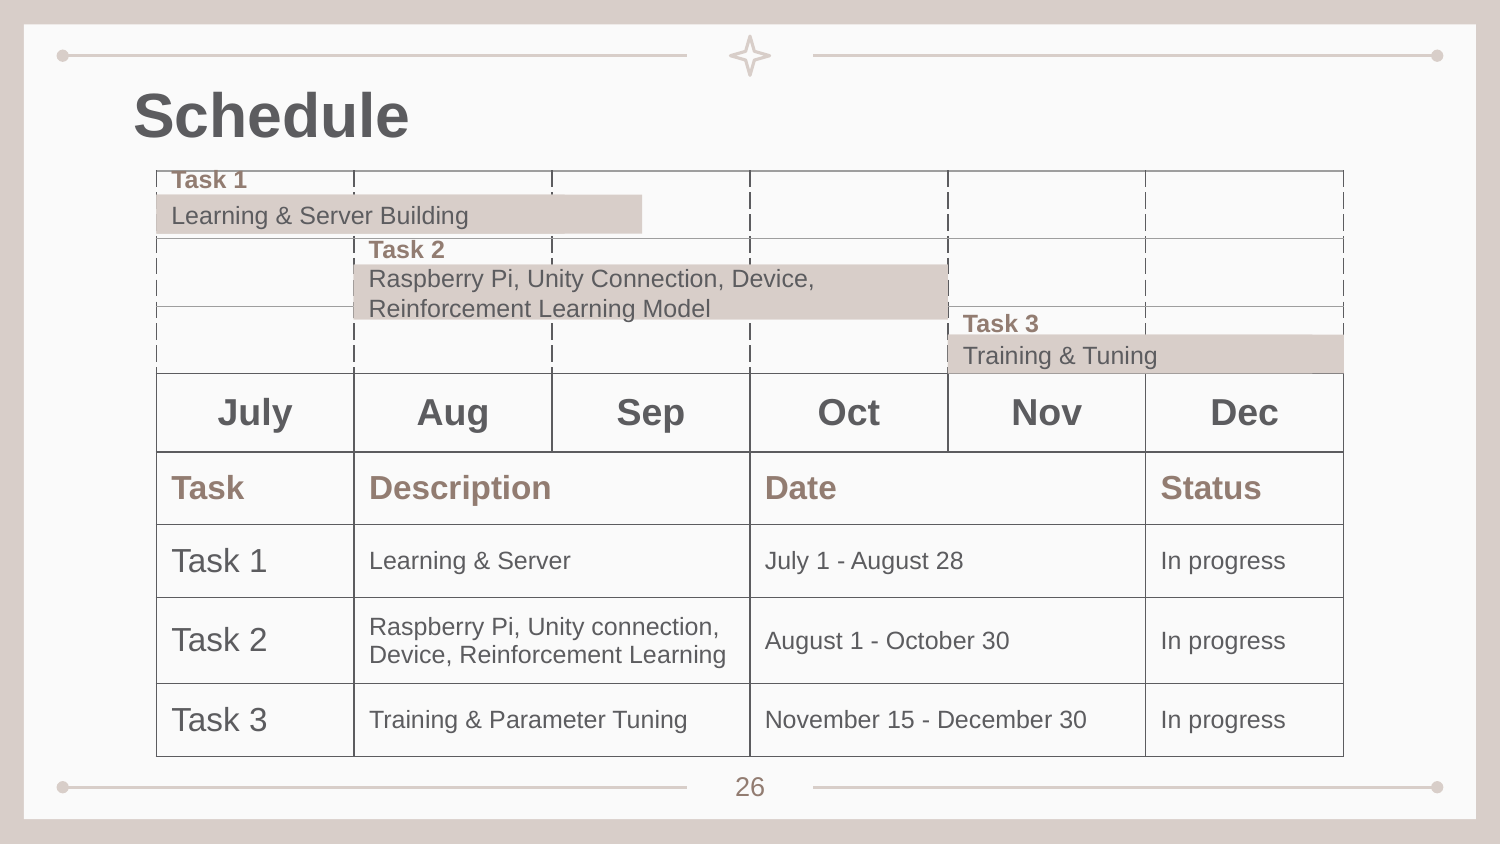

# Schedule
Task 1
|  |  |  |  |  |  |
| --- | --- | --- | --- | --- | --- |
|  |  |  |  |  |  |
|  |  |  |  |  |  |
| July | Aug | Sep | Oct | Nov | Dec |
| Task | Description |  | Date |  | Status |
| Task 1 | Learning & Server |  | July 1 - August 28 |  | In progress |
| Task 2 | Raspberry Pi, Unity connection, Device, Reinforcement Learning |  | August 1 - October 30 |  | In progress |
| Task 3 | Training & Parameter Tuning |  | November 15 - December 30 |  | In progress |

Learning & Server Building
Task 2

Raspberry Pi, Unity Connection, Device, Reinforcement Learning Model
Task 3
Training & Tuning

26